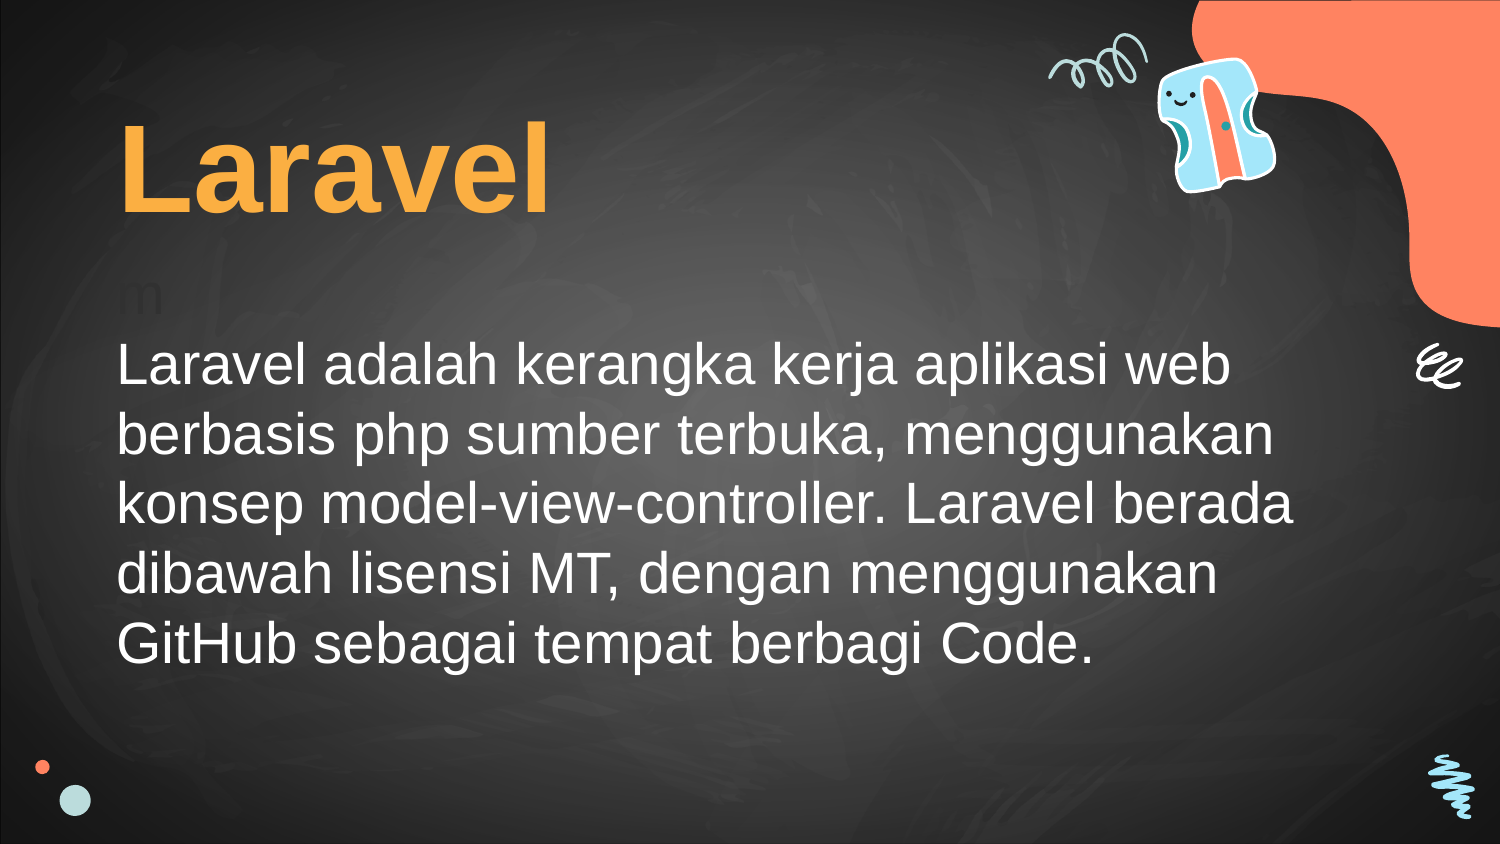

# Laravel
m
Laravel adalah kerangka kerja aplikasi web berbasis php sumber terbuka, menggunakan konsep model-view-controller. Laravel berada dibawah lisensi MT, dengan menggunakan GitHub sebagai tempat berbagi Code.